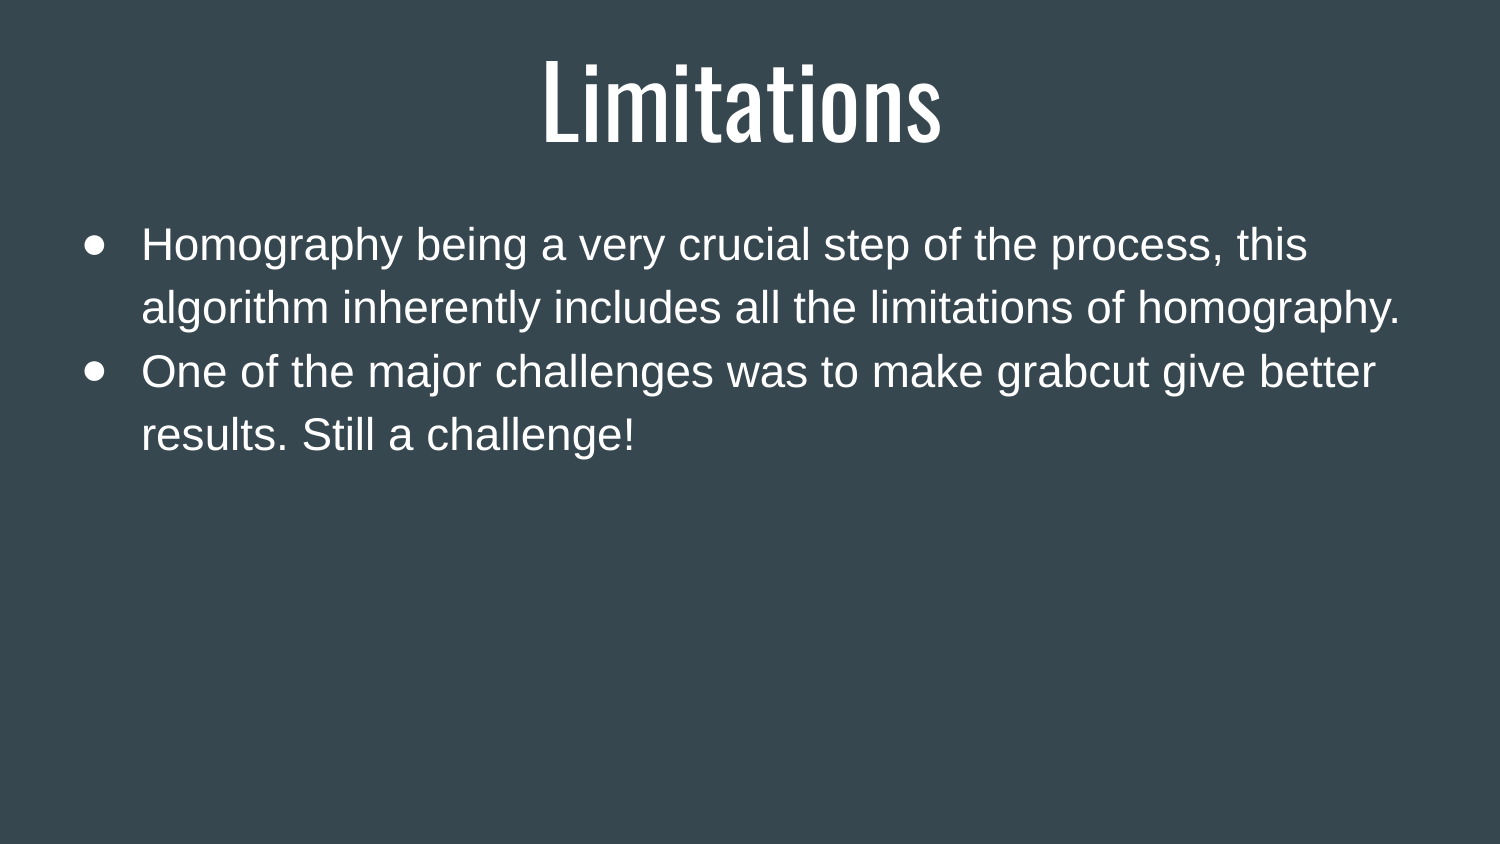

# Limitations
Homography being a very crucial step of the process, this algorithm inherently includes all the limitations of homography.
One of the major challenges was to make grabcut give better results. Still a challenge!